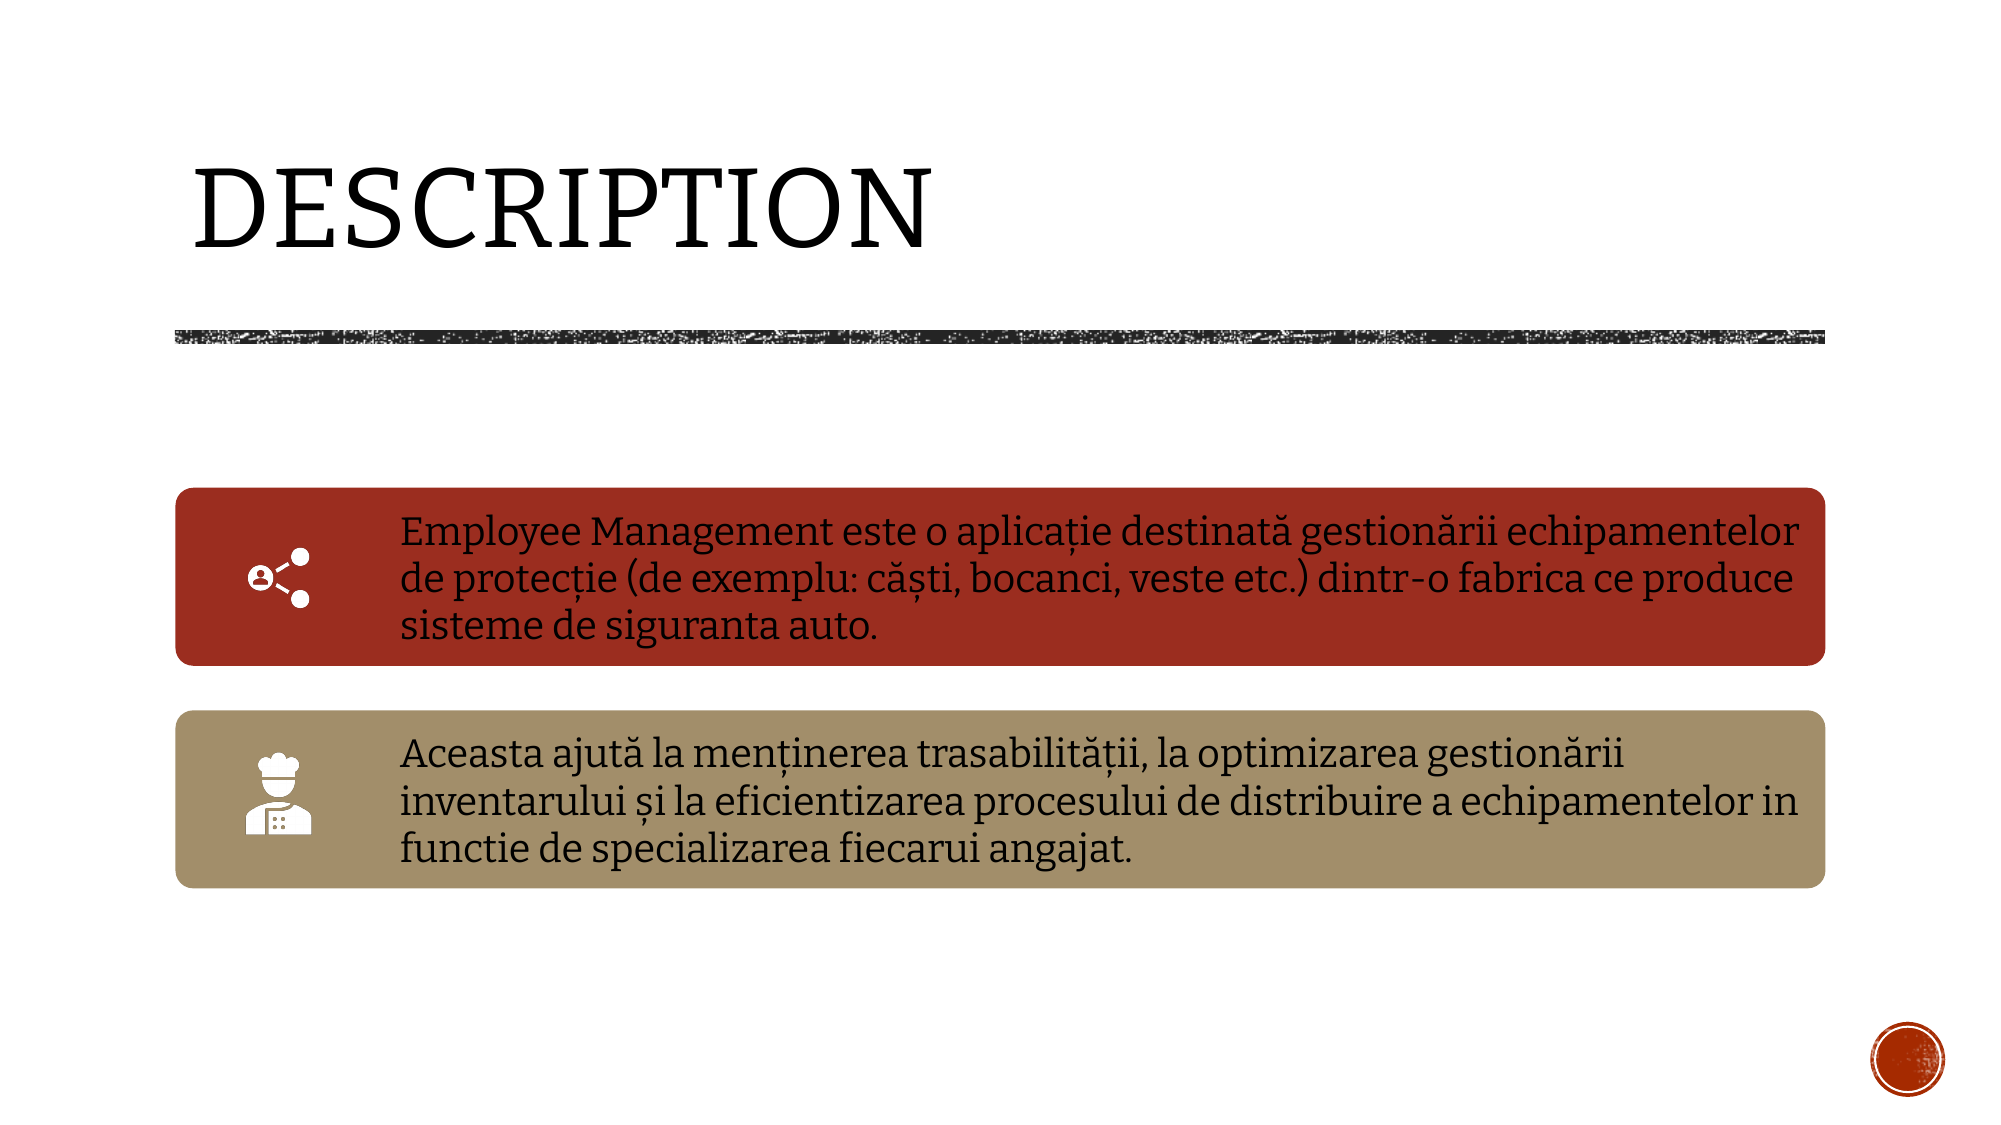

# Description

Employee Management este o aplicație destinată gestionării echipamentelor de protecție (de exemplu: căști, bocanci, veste etc.) dintr-o fabrica ce produce sisteme de siguranta auto.
Aceasta ajută la menținerea trasabilității, la optimizarea gestionării inventarului și la eficientizarea procesului de distribuire a echipamentelor in functie de specializarea fiecarui angajat.